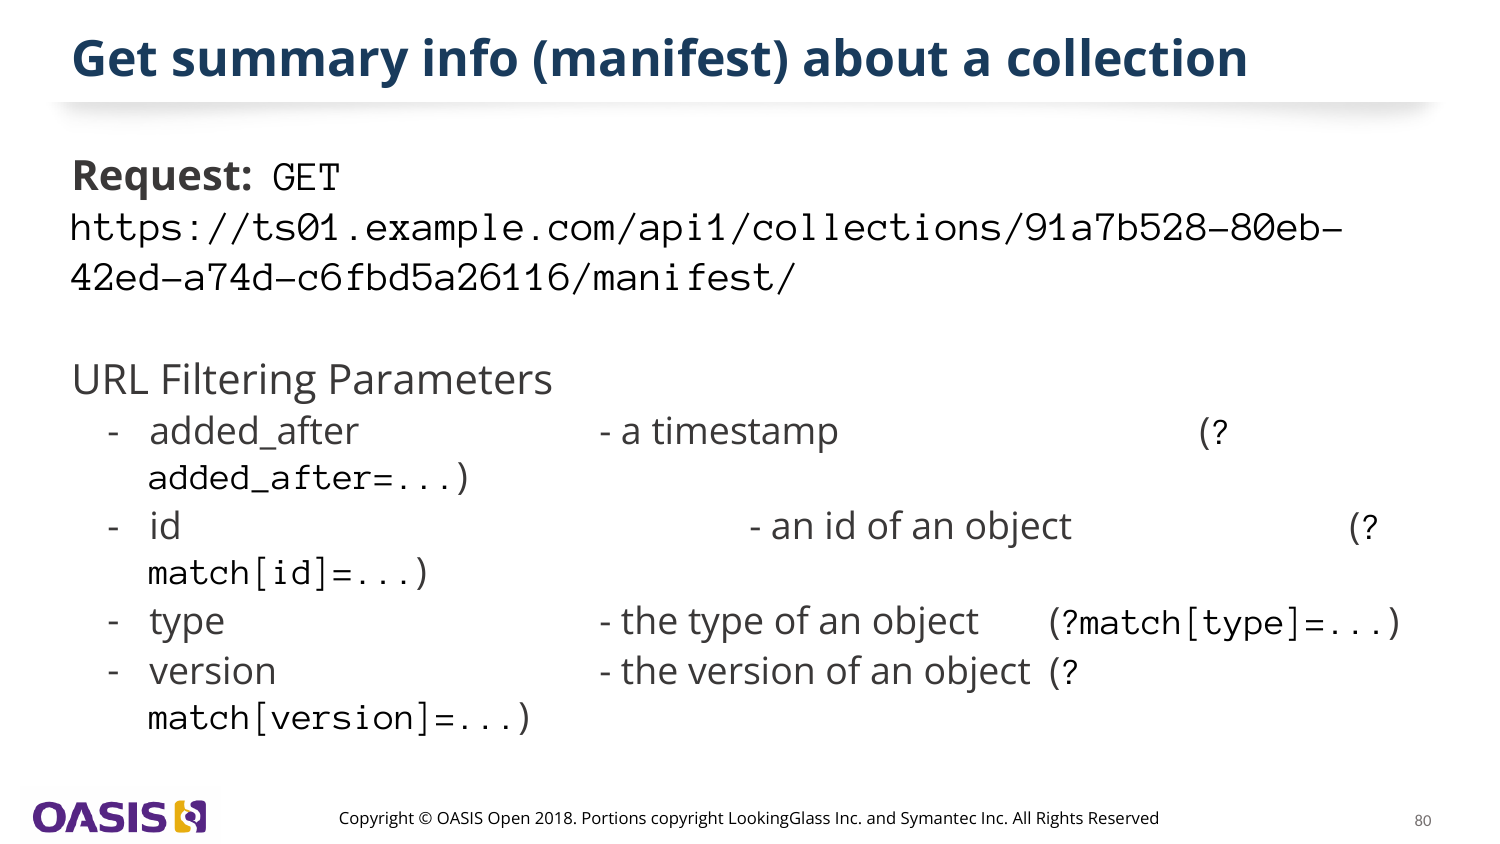

# Get summary info (manifest) about a collection
Request:  GET https://ts01.example.com/api1/collections/91a7b528-80eb-42ed-a74d-c6fbd5a26116/manifest/

URL Filtering Parameters
added_after		- a timestamp			(?added_after=...)
id				- an id of an object		(?match[id]=...)
type			- the type of an object	(?match[type]=...)
version			- the version of an object	(?match[version]=...)